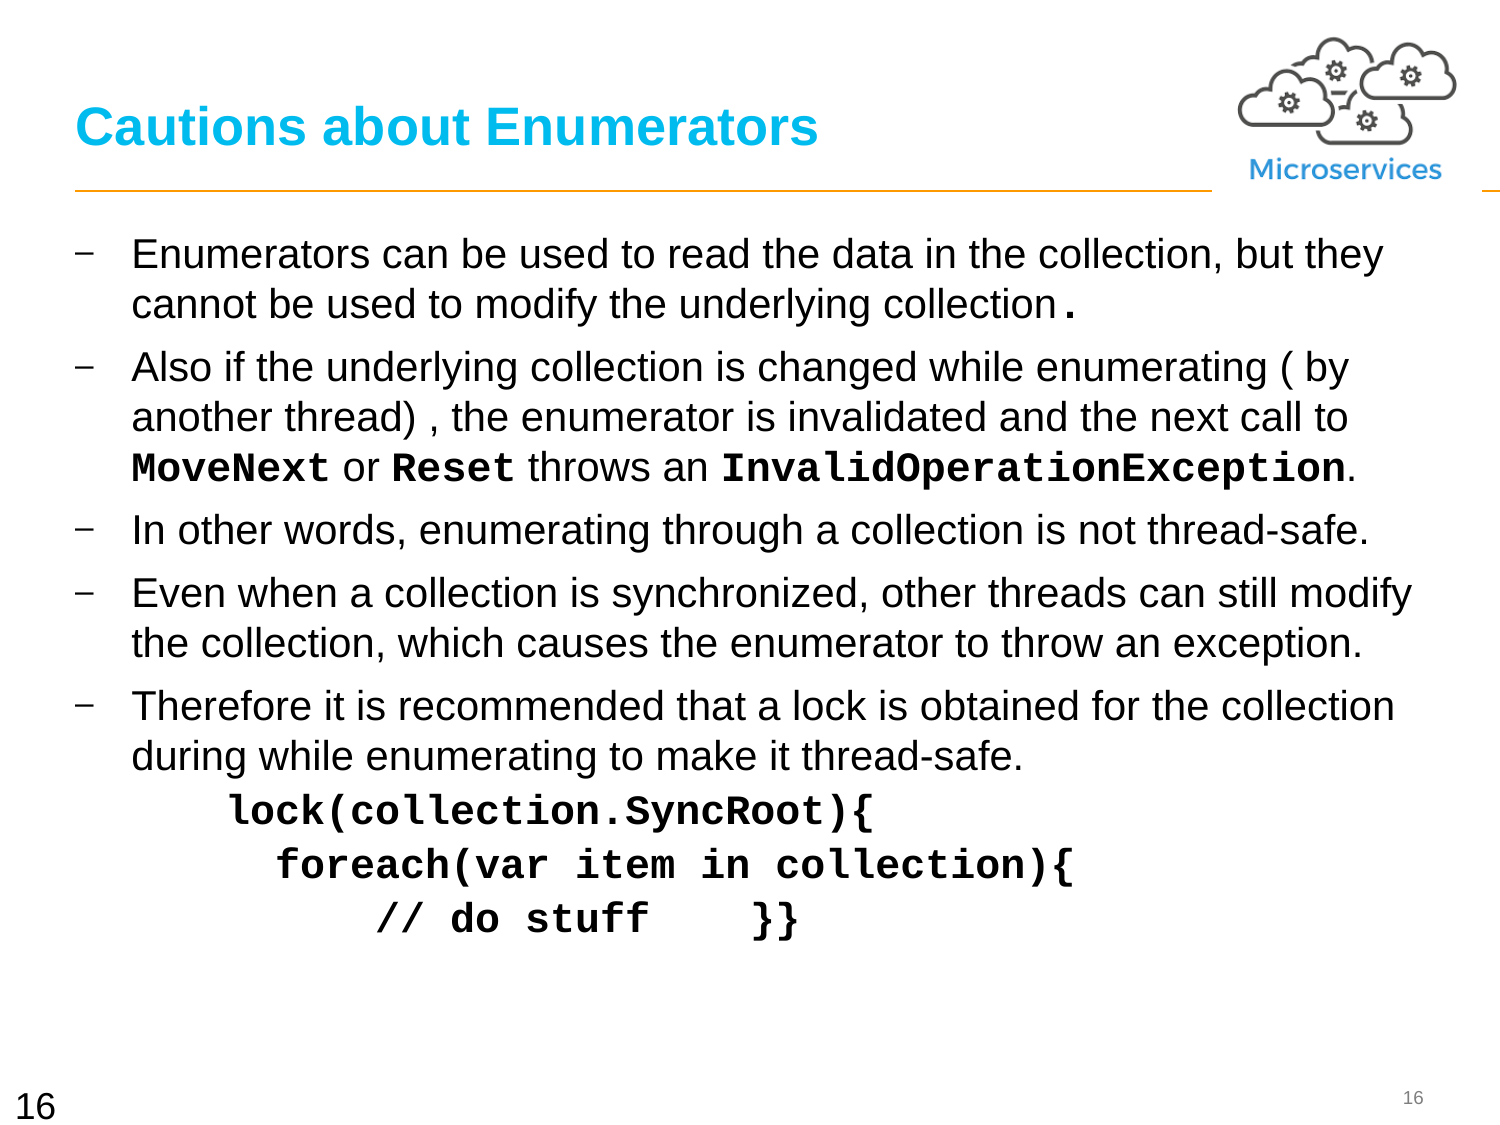

# Cautions about Enumerators
Enumerators can be used to read the data in the collection, but they cannot be used to modify the underlying collection.
Also if the underlying collection is changed while enumerating ( by another thread) , the enumerator is invalidated and the next call to MoveNext or Reset throws an InvalidOperationException.
In other words, enumerating through a collection is not thread-safe.
Even when a collection is synchronized, other threads can still modify the collection, which causes the enumerator to throw an exception.
Therefore it is recommended that a lock is obtained for the collection during while enumerating to make it thread-safe.
	lock(collection.SyncRoot){
    	  foreach(var item in collection){
        	// do stuff    }}
16